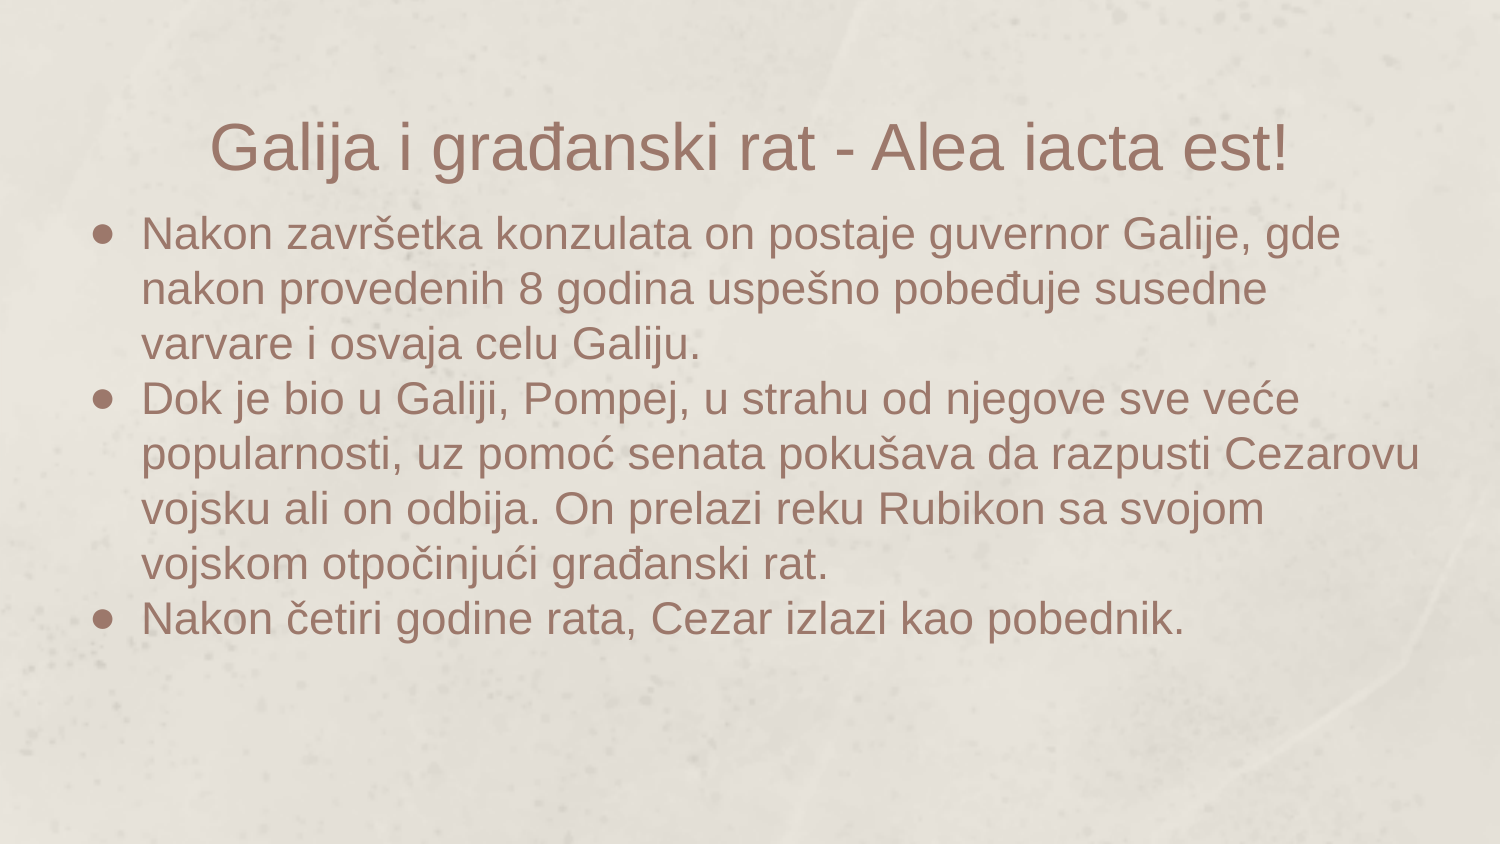

# Galija i građanski rat - Alea iacta est!
Nakon završetka konzulata on postaje guvernor Galije, gde nakon provedenih 8 godina uspešno pobeđuje susedne varvare i osvaja celu Galiju.
Dok je bio u Galiji, Pompej, u strahu od njegove sve veće popularnosti, uz pomoć senata pokušava da razpusti Cezarovu vojsku ali on odbija. On prelazi reku Rubikon sa svojom vojskom otpočinjući građanski rat.
Nakon četiri godine rata, Cezar izlazi kao pobednik.